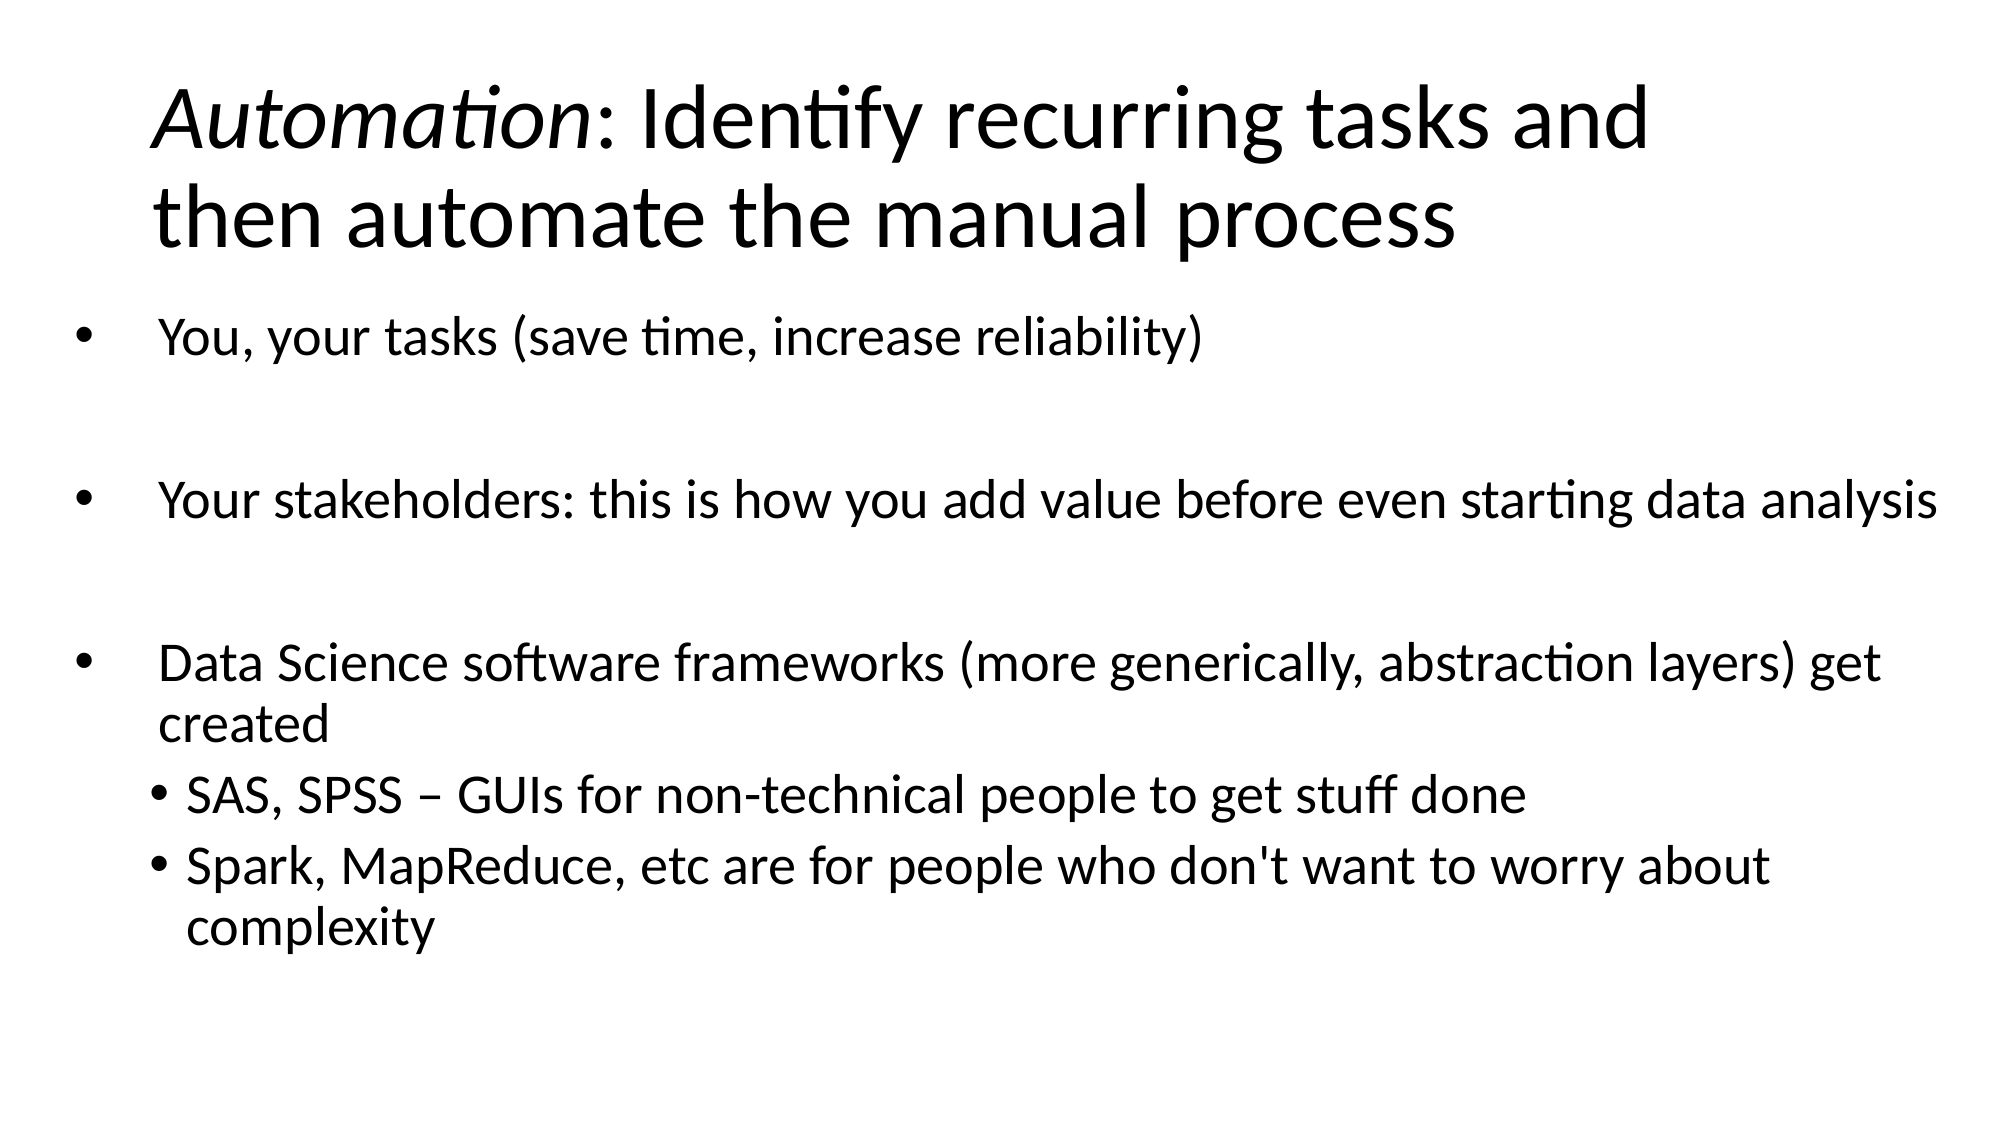

# Automation: Identify recurring tasks and then automate the manual process
You, your tasks (save time, increase reliability)

Your stakeholders: this is how you add value before even starting data analysis

Data Science software frameworks (more generically, abstraction layers) get created
SAS, SPSS – GUIs for non-technical people to get stuff done
Spark, MapReduce, etc are for people who don't want to worry about complexity